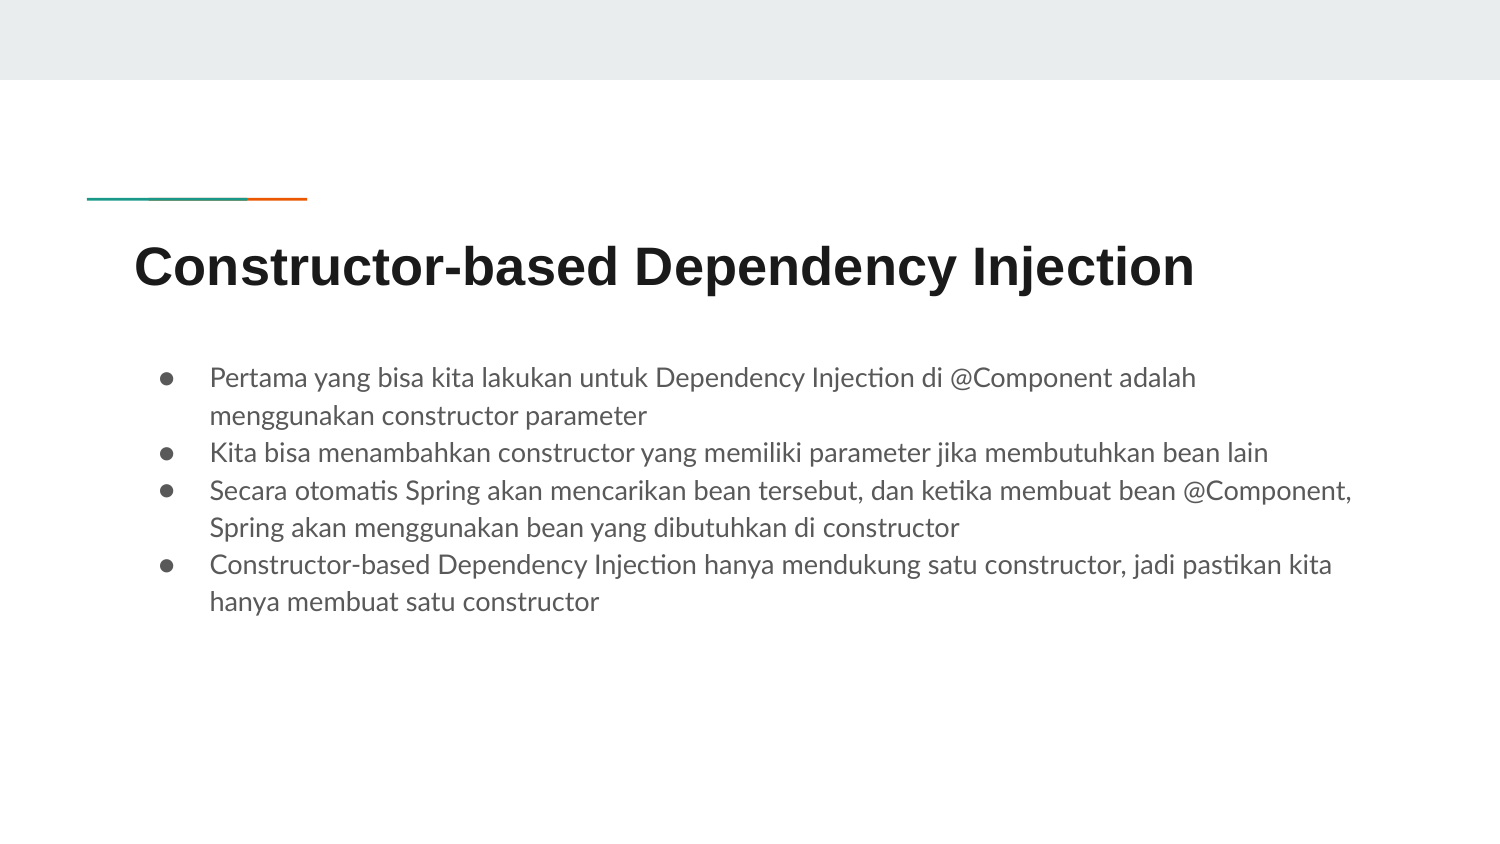

# Constructor-based Dependency Injection
Pertama yang bisa kita lakukan untuk Dependency Injection di @Component adalah menggunakan constructor parameter
Kita bisa menambahkan constructor yang memiliki parameter jika membutuhkan bean lain
Secara otomatis Spring akan mencarikan bean tersebut, dan ketika membuat bean @Component, Spring akan menggunakan bean yang dibutuhkan di constructor
Constructor-based Dependency Injection hanya mendukung satu constructor, jadi pastikan kita hanya membuat satu constructor